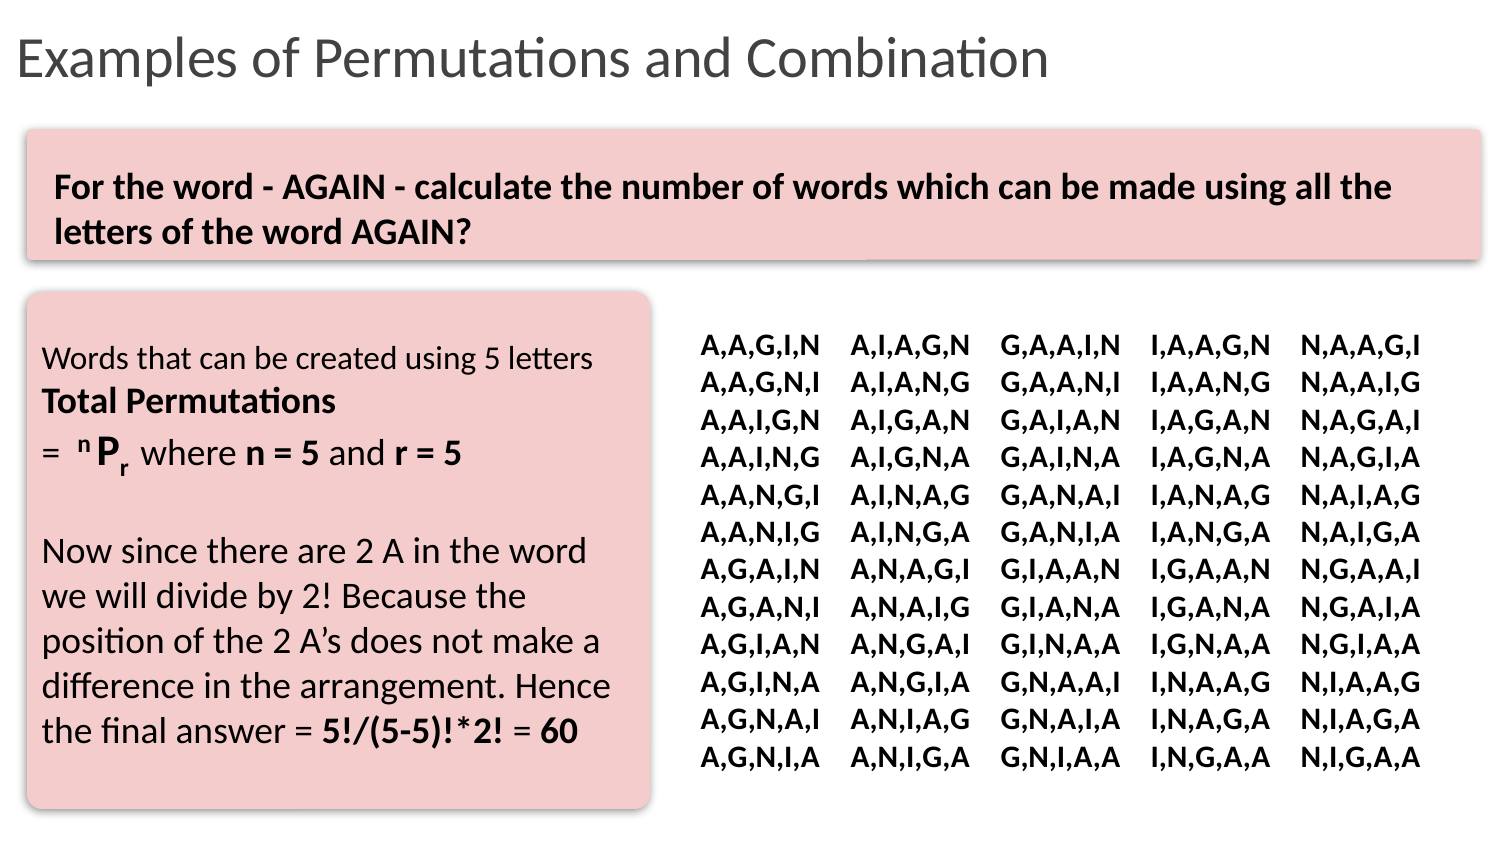

# Examples of Permutations and Combination

For the word - AGAIN - calculate the number of words which can be made using all the letters of the word AGAIN?

A,A,G,I,N	A,I,A,G,N	G,A,A,I,N	I,A,A,G,N	N,A,A,G,I
A,A,G,N,I	A,I,A,N,G	G,A,A,N,I	I,A,A,N,G	N,A,A,I,G
A,A,I,G,N	A,I,G,A,N	G,A,I,A,N	I,A,G,A,N	N,A,G,A,I
A,A,I,N,G	A,I,G,N,A	G,A,I,N,A	I,A,G,N,A	N,A,G,I,A
A,A,N,G,I	A,I,N,A,G	G,A,N,A,I	I,A,N,A,G	N,A,I,A,G
A,A,N,I,G	A,I,N,G,A	G,A,N,I,A	I,A,N,G,A	N,A,I,G,A
A,G,A,I,N	A,N,A,G,I	G,I,A,A,N	I,G,A,A,N	N,G,A,A,I
A,G,A,N,I	A,N,A,I,G	G,I,A,N,A	I,G,A,N,A	N,G,A,I,A
A,G,I,A,N	A,N,G,A,I	G,I,N,A,A	I,G,N,A,A	N,G,I,A,A
A,G,I,N,A	A,N,G,I,A	G,N,A,A,I	I,N,A,A,G	N,I,A,A,G
A,G,N,A,I	A,N,I,A,G	G,N,A,I,A	I,N,A,G,A	N,I,A,G,A
A,G,N,I,A	A,N,I,G,A	G,N,I,A,A	I,N,G,A,A	N,I,G,A,A
Words that can be created using 5 letters
Total Permutations
=  n Pr  where n = 5 and r = 5

Now since there are 2 A in the word we will divide by 2! Because the position of the 2 A’s does not make a difference in the arrangement. Hence the final answer = 5!/(5-5)!*2! = 60